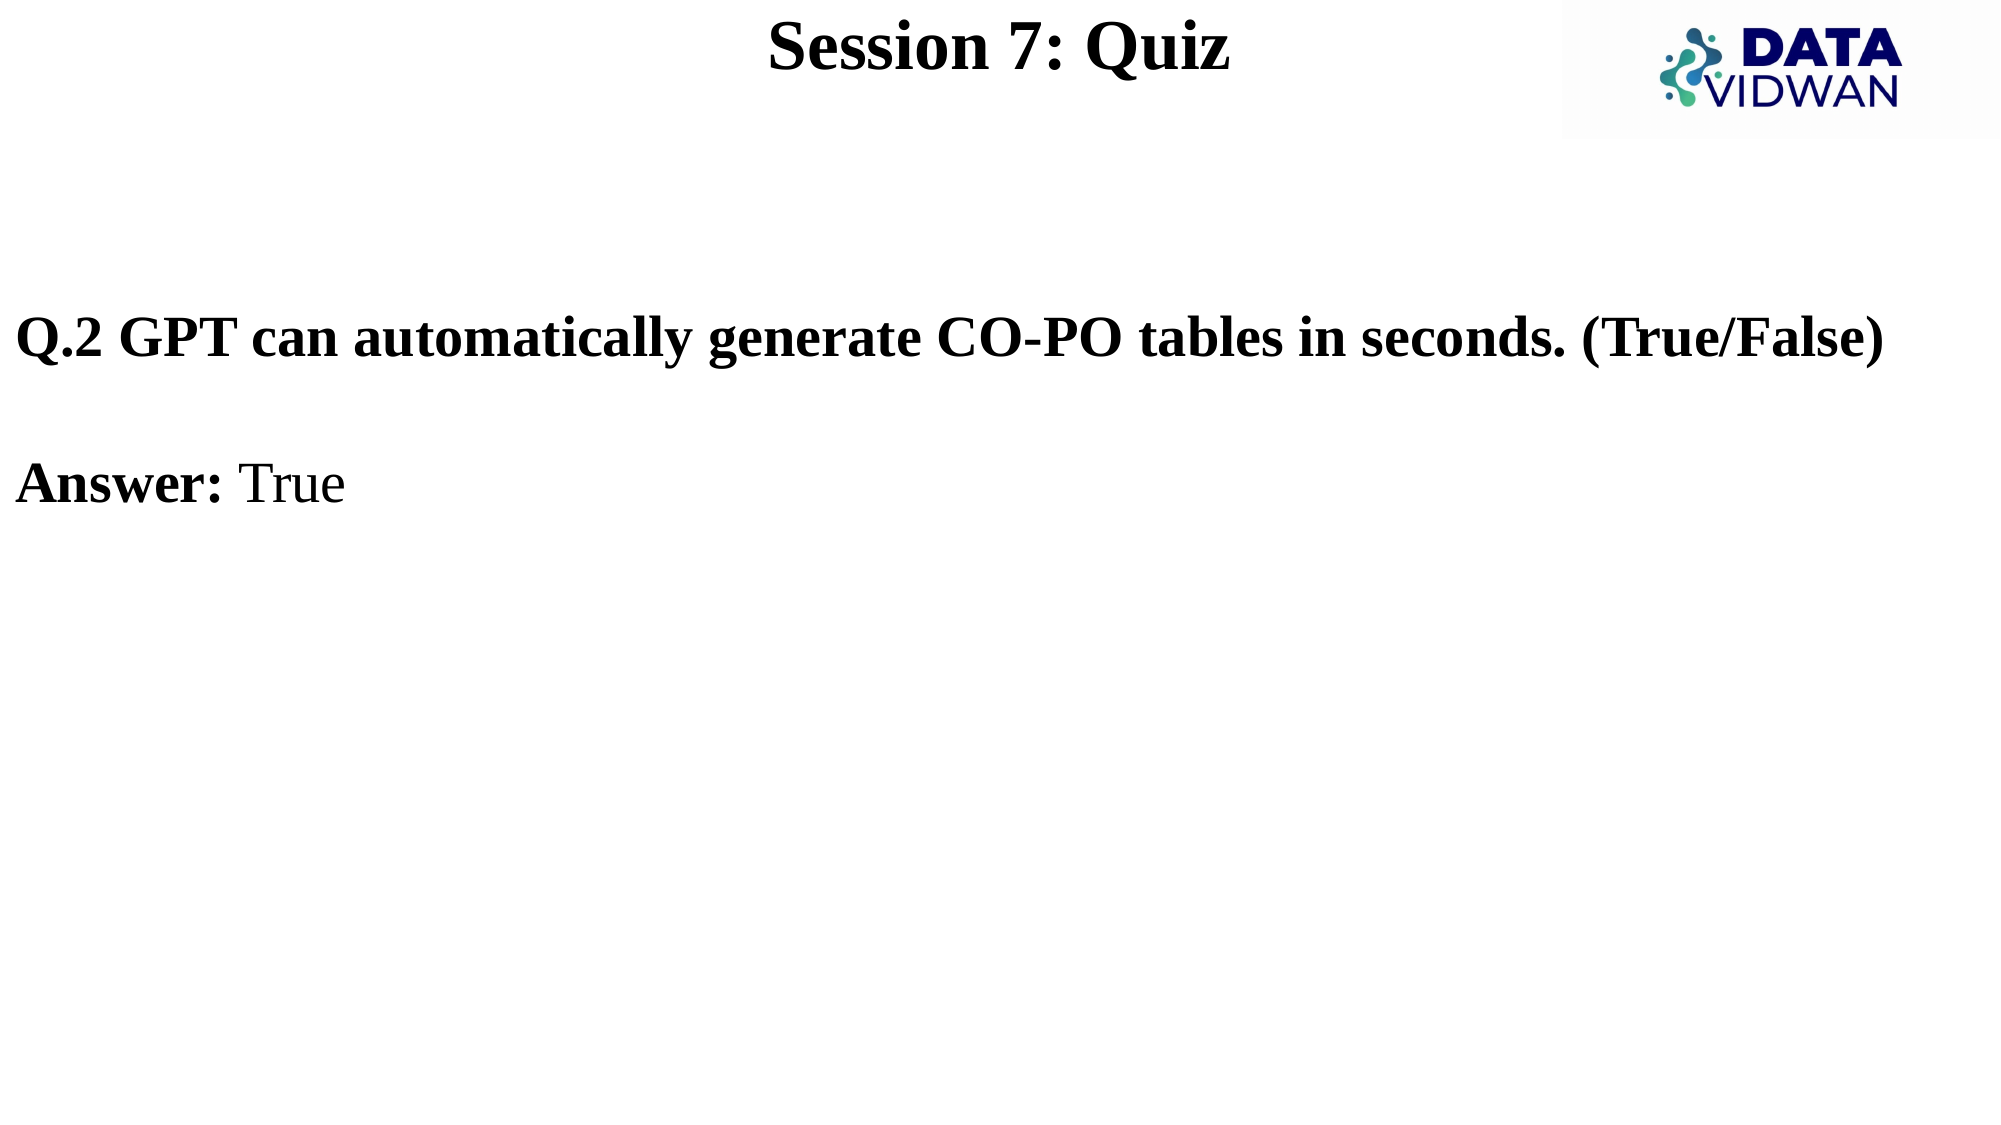

# Session 7: Quiz

Q.2 GPT can automatically generate CO-PO tables in seconds. (True/False)
Answer: True